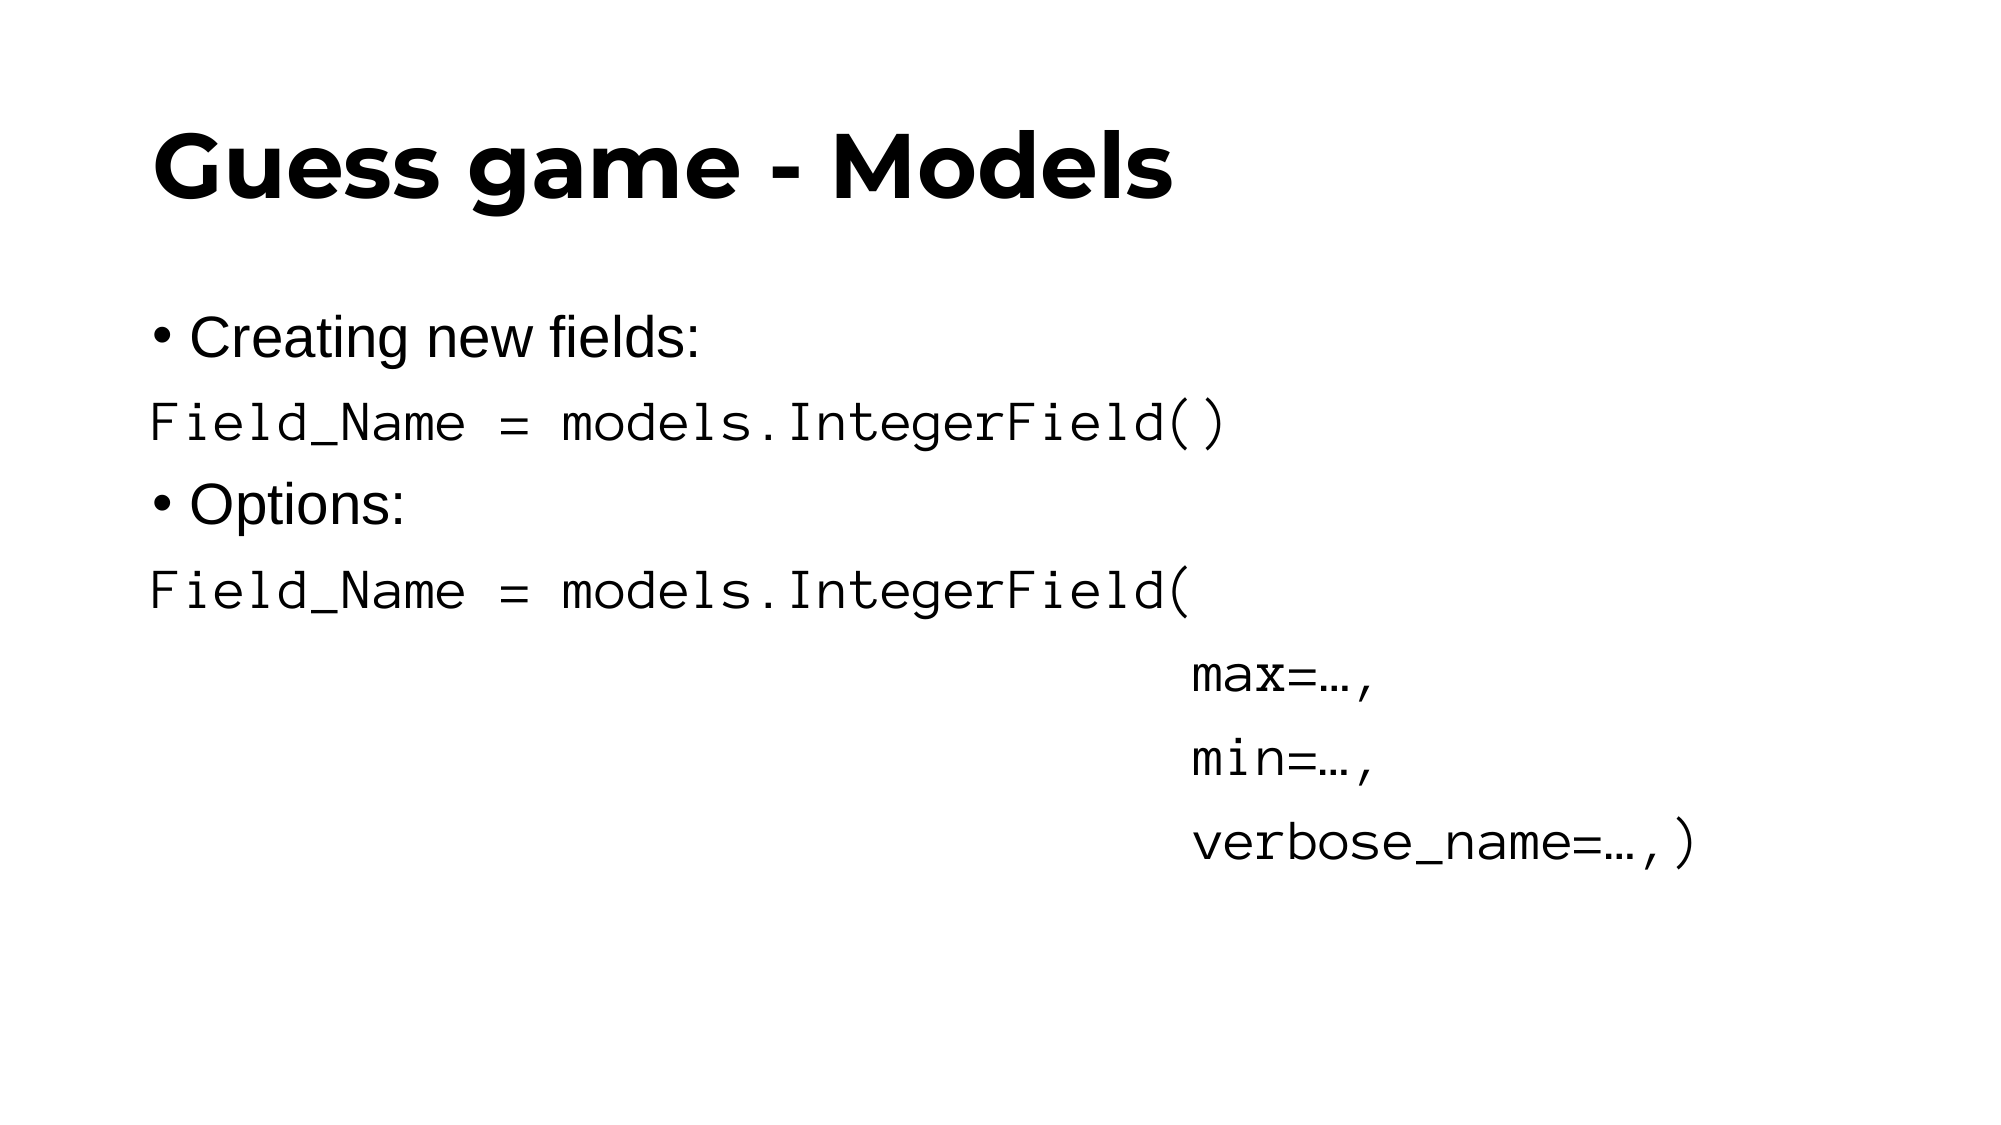

# Guess game - Models
Creating new fields:
Field_Name = models.IntegerField()
Options:
Field_Name = models.IntegerField(
max=…,
min=…,
verbose_name=…,)